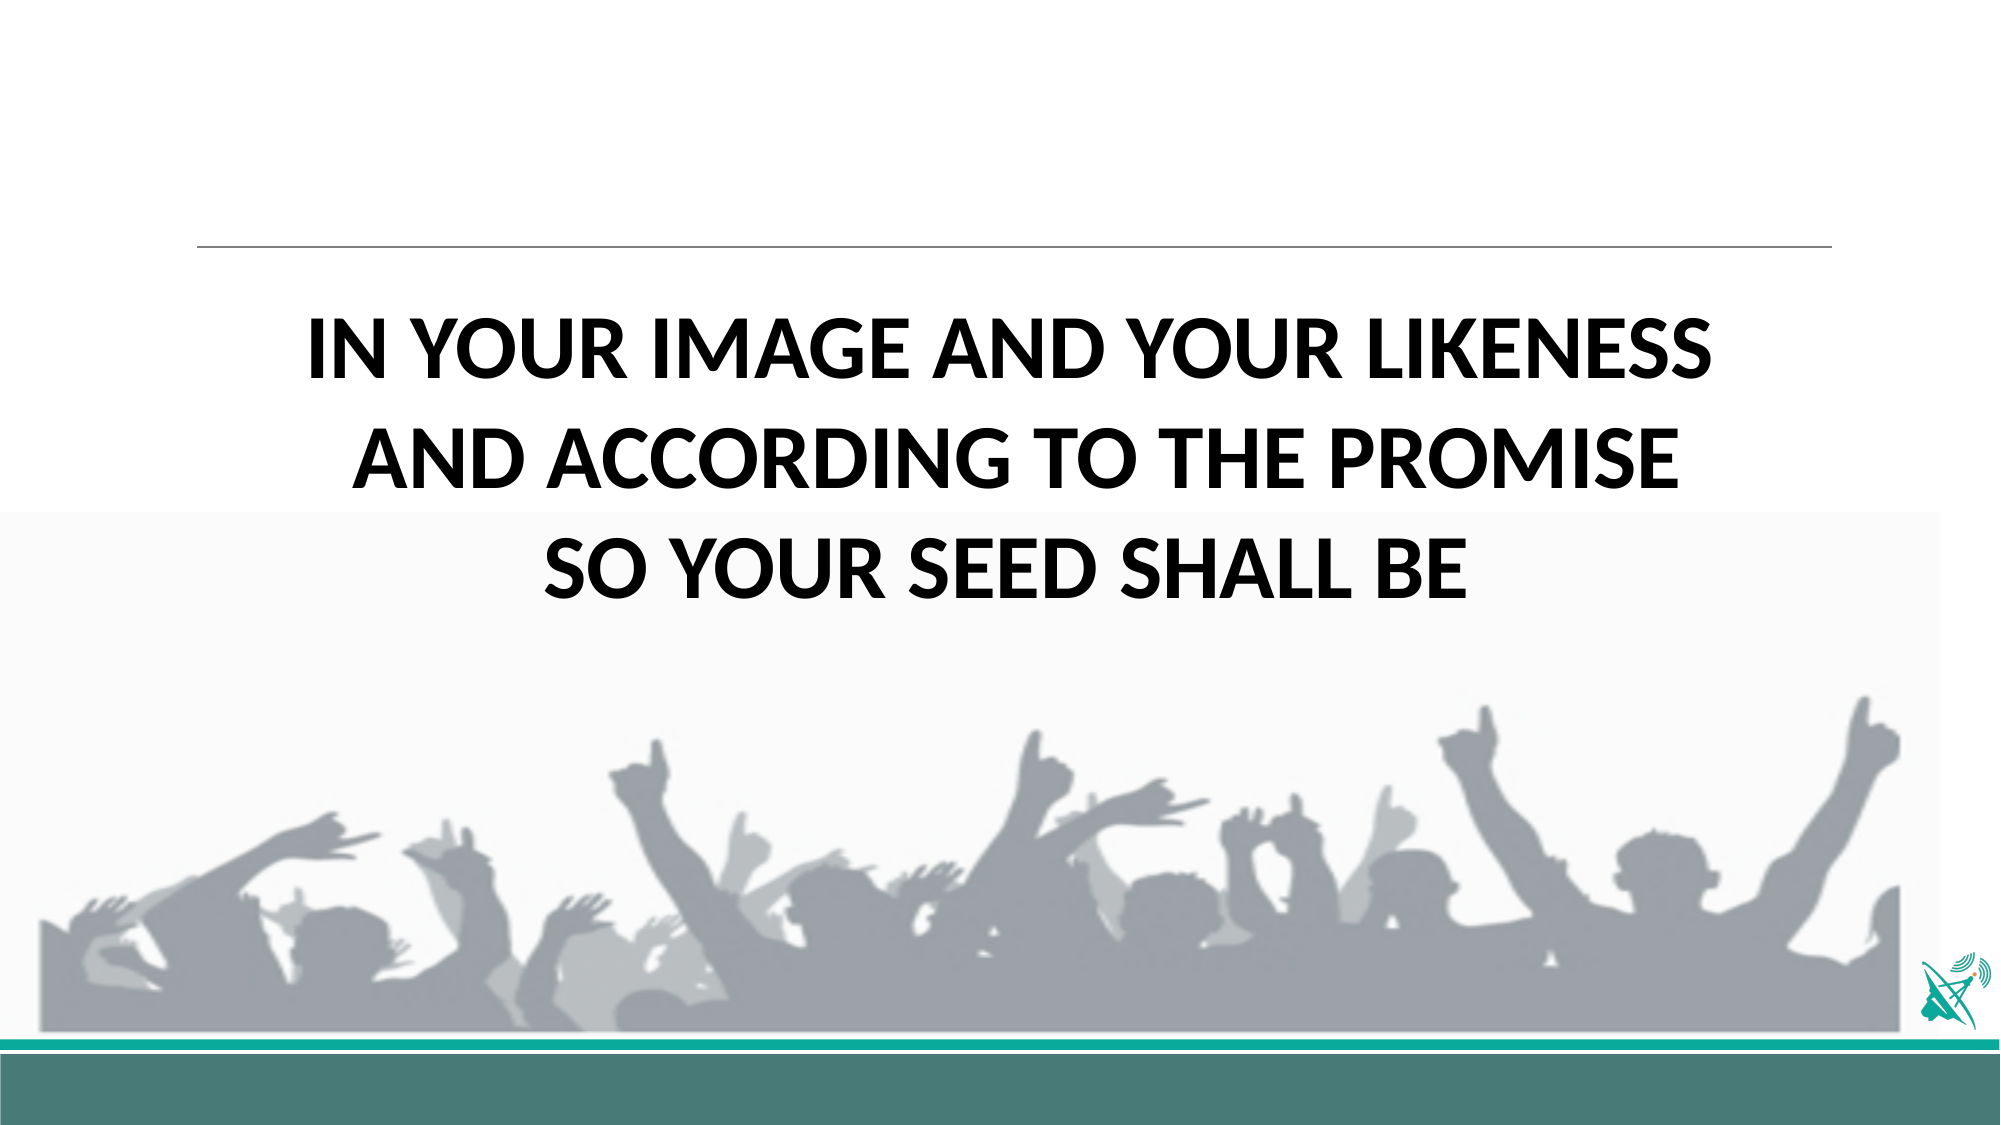

IN YOUR IMAGE AND YOUR LIKENESS
 AND ACCORDING TO THE PROMISE
SO YOUR SEED SHALL BE